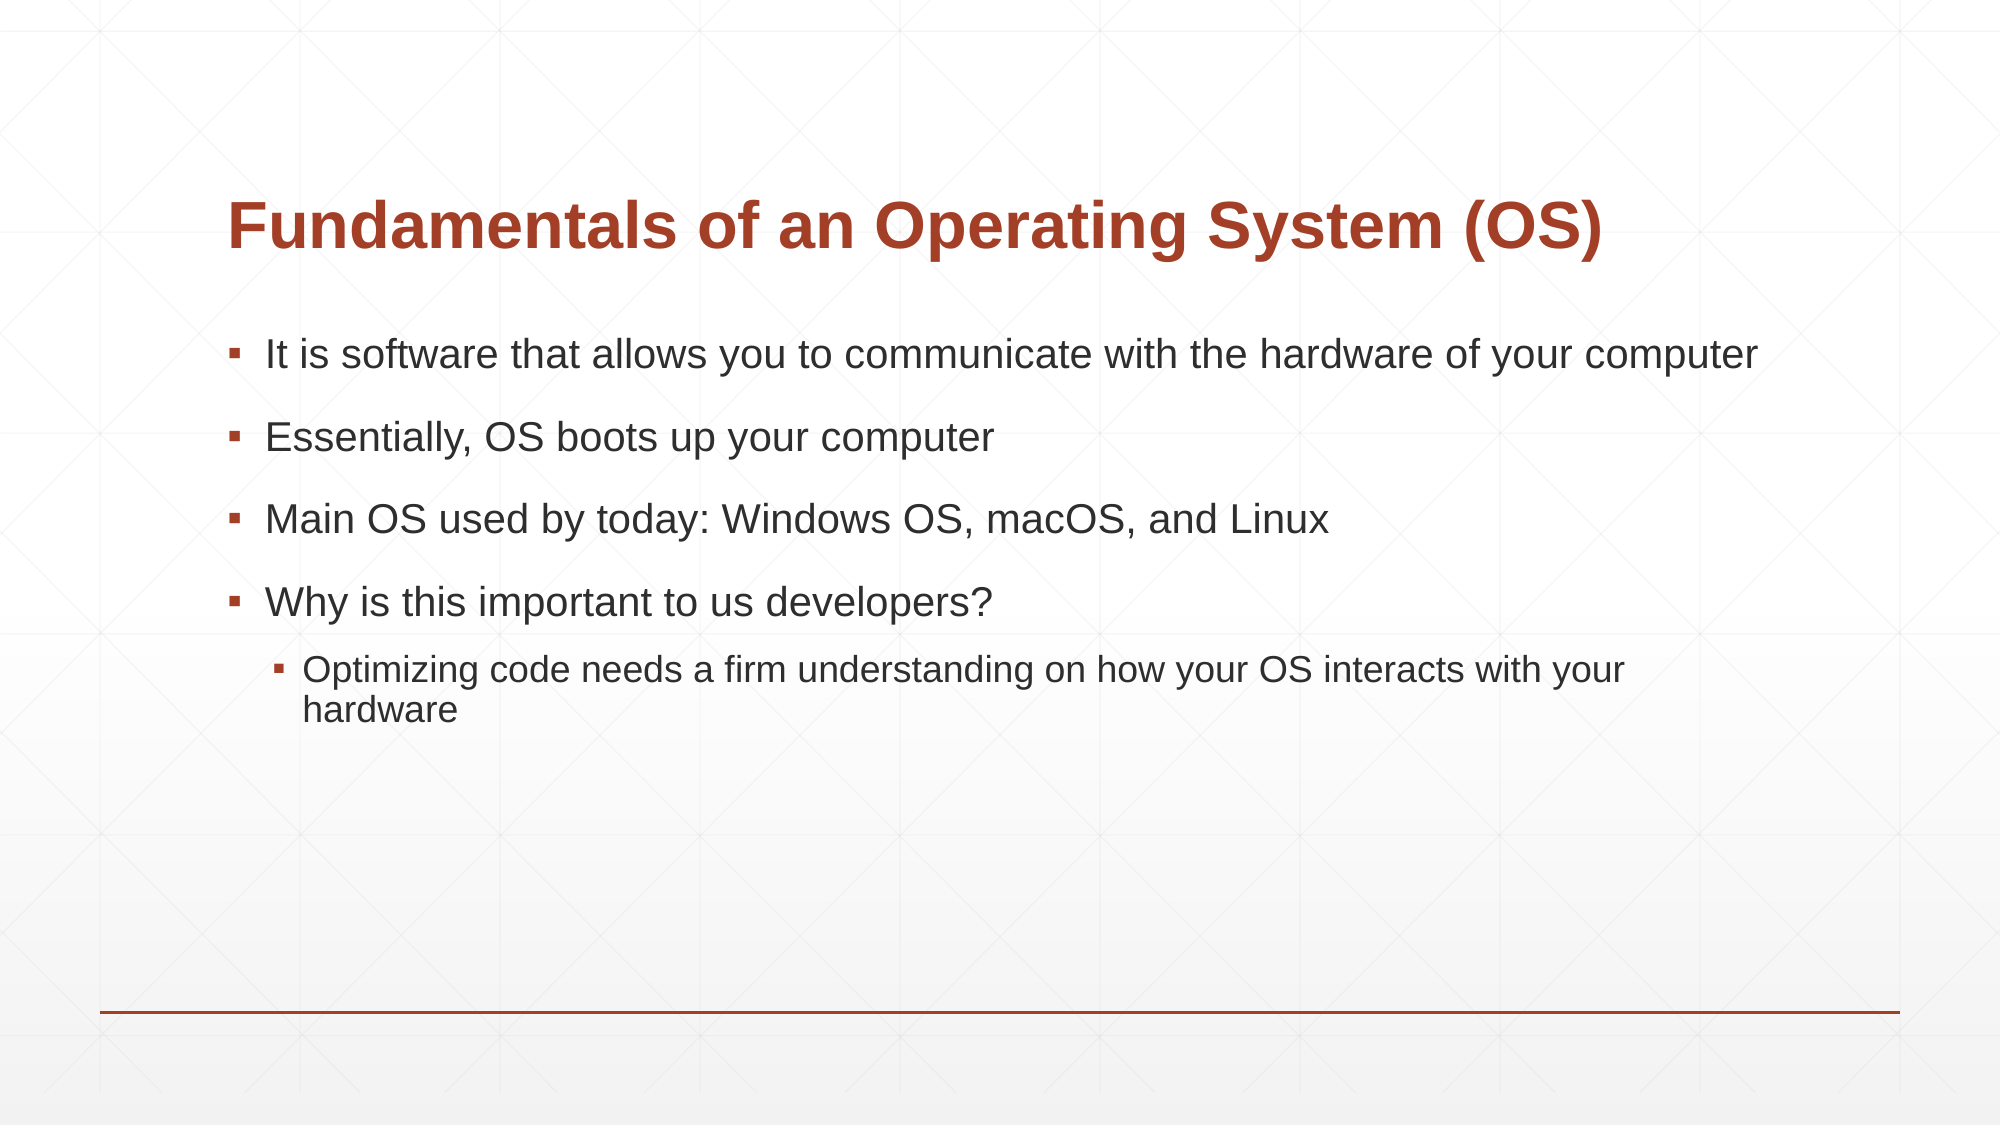

# Fundamentals of an Operating System (OS)
It is software that allows you to communicate with the hardware of your computer
Essentially, OS boots up your computer
Main OS used by today: Windows OS, macOS, and Linux
Why is this important to us developers?
Optimizing code needs a firm understanding on how your OS interacts with your hardware